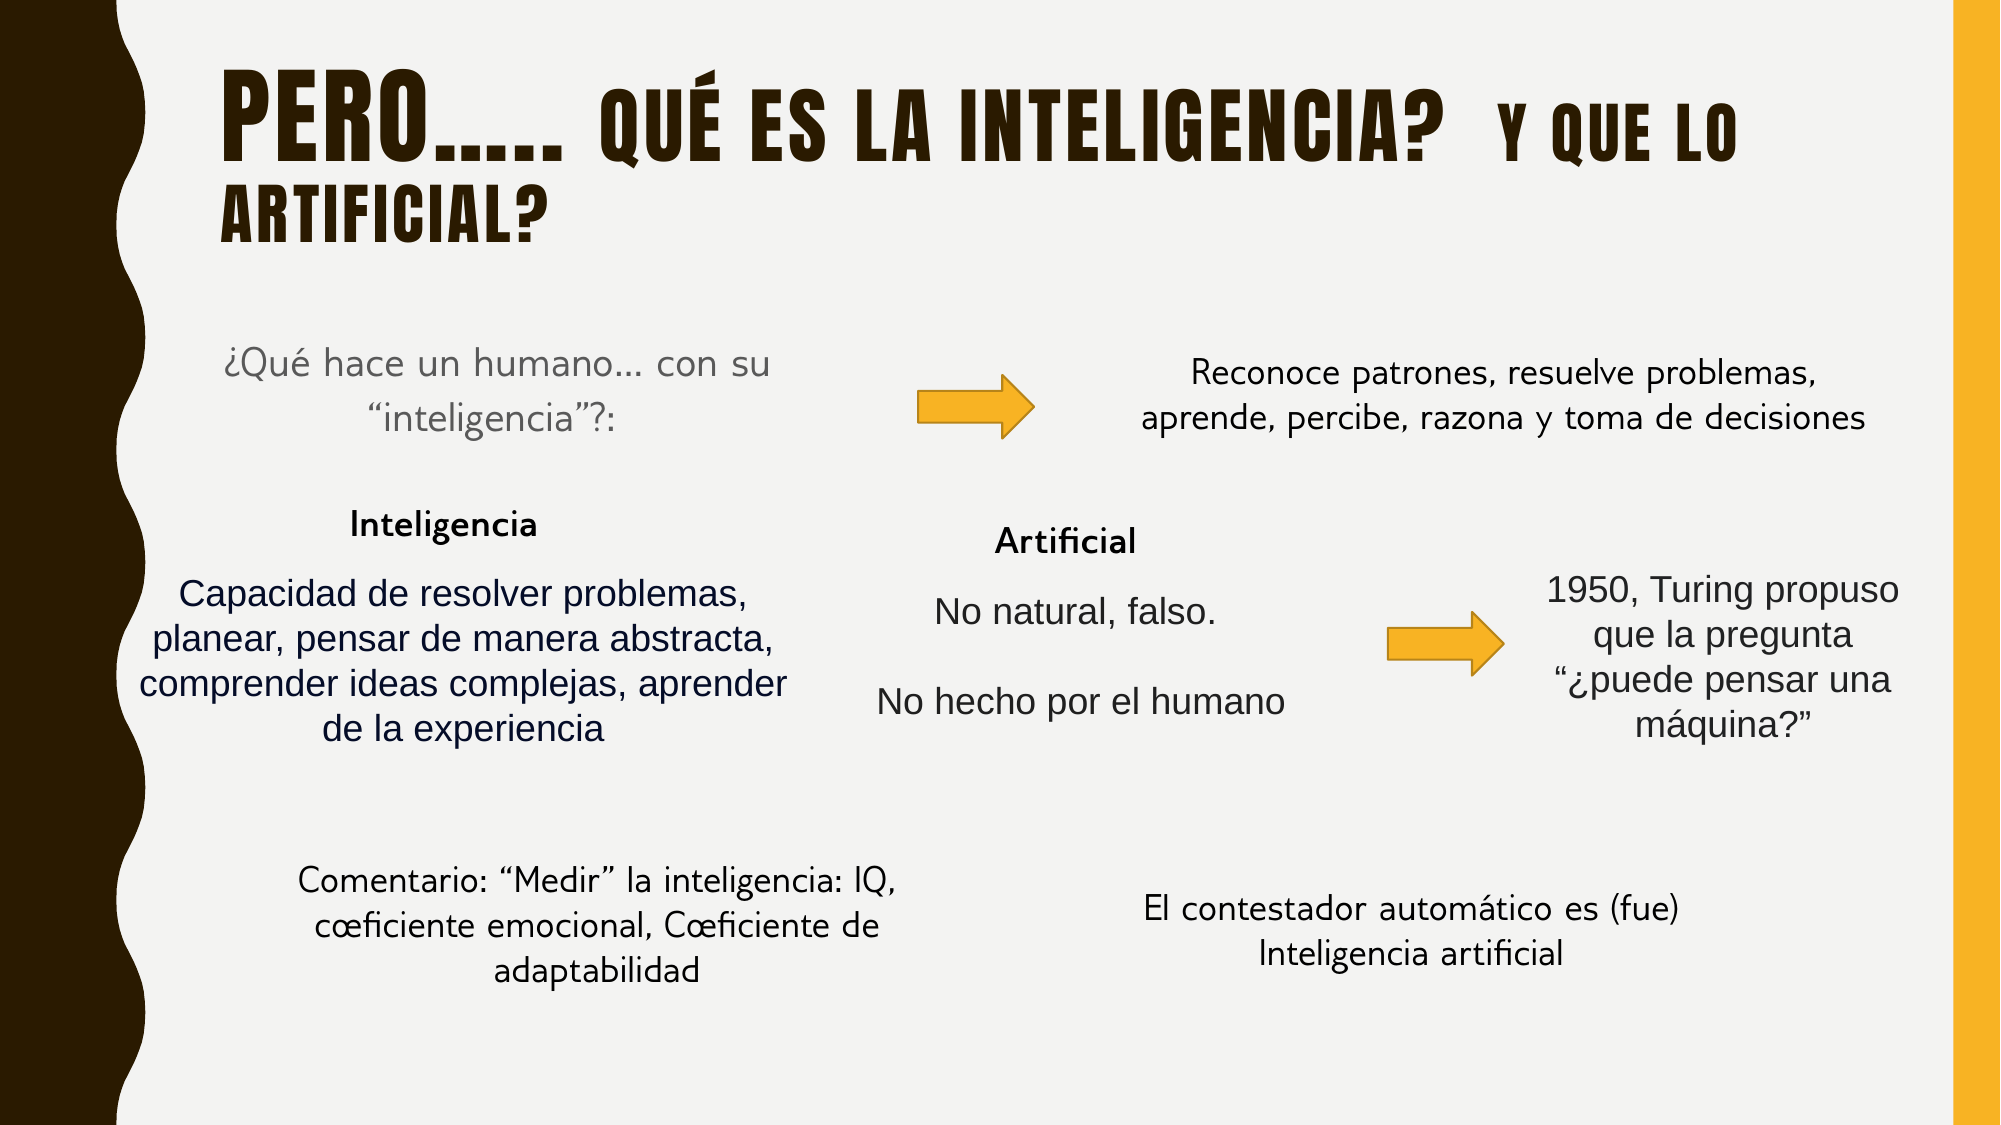

# Pero….. Qué es la inteligencia?  Y que lo artificial?
¿Qué hace un humano… con su “inteligencia”?:
Reconoce patrones, resuelve problemas, aprende, percibe, razona y toma de decisiones

Inteligencia
Artificial
1950, Turing propuso que la pregunta “¿puede pensar una máquina?”
Capacidad de resolver problemas, planear, pensar de manera abstracta, comprender ideas complejas, aprender de la experiencia
No natural, falso.

No hecho por el humano

Comentario: “Medir” la inteligencia: IQ, coeficiente emocional, Coeficiente de adaptabilidad
El contestador automático es (fue) Inteligencia artificial